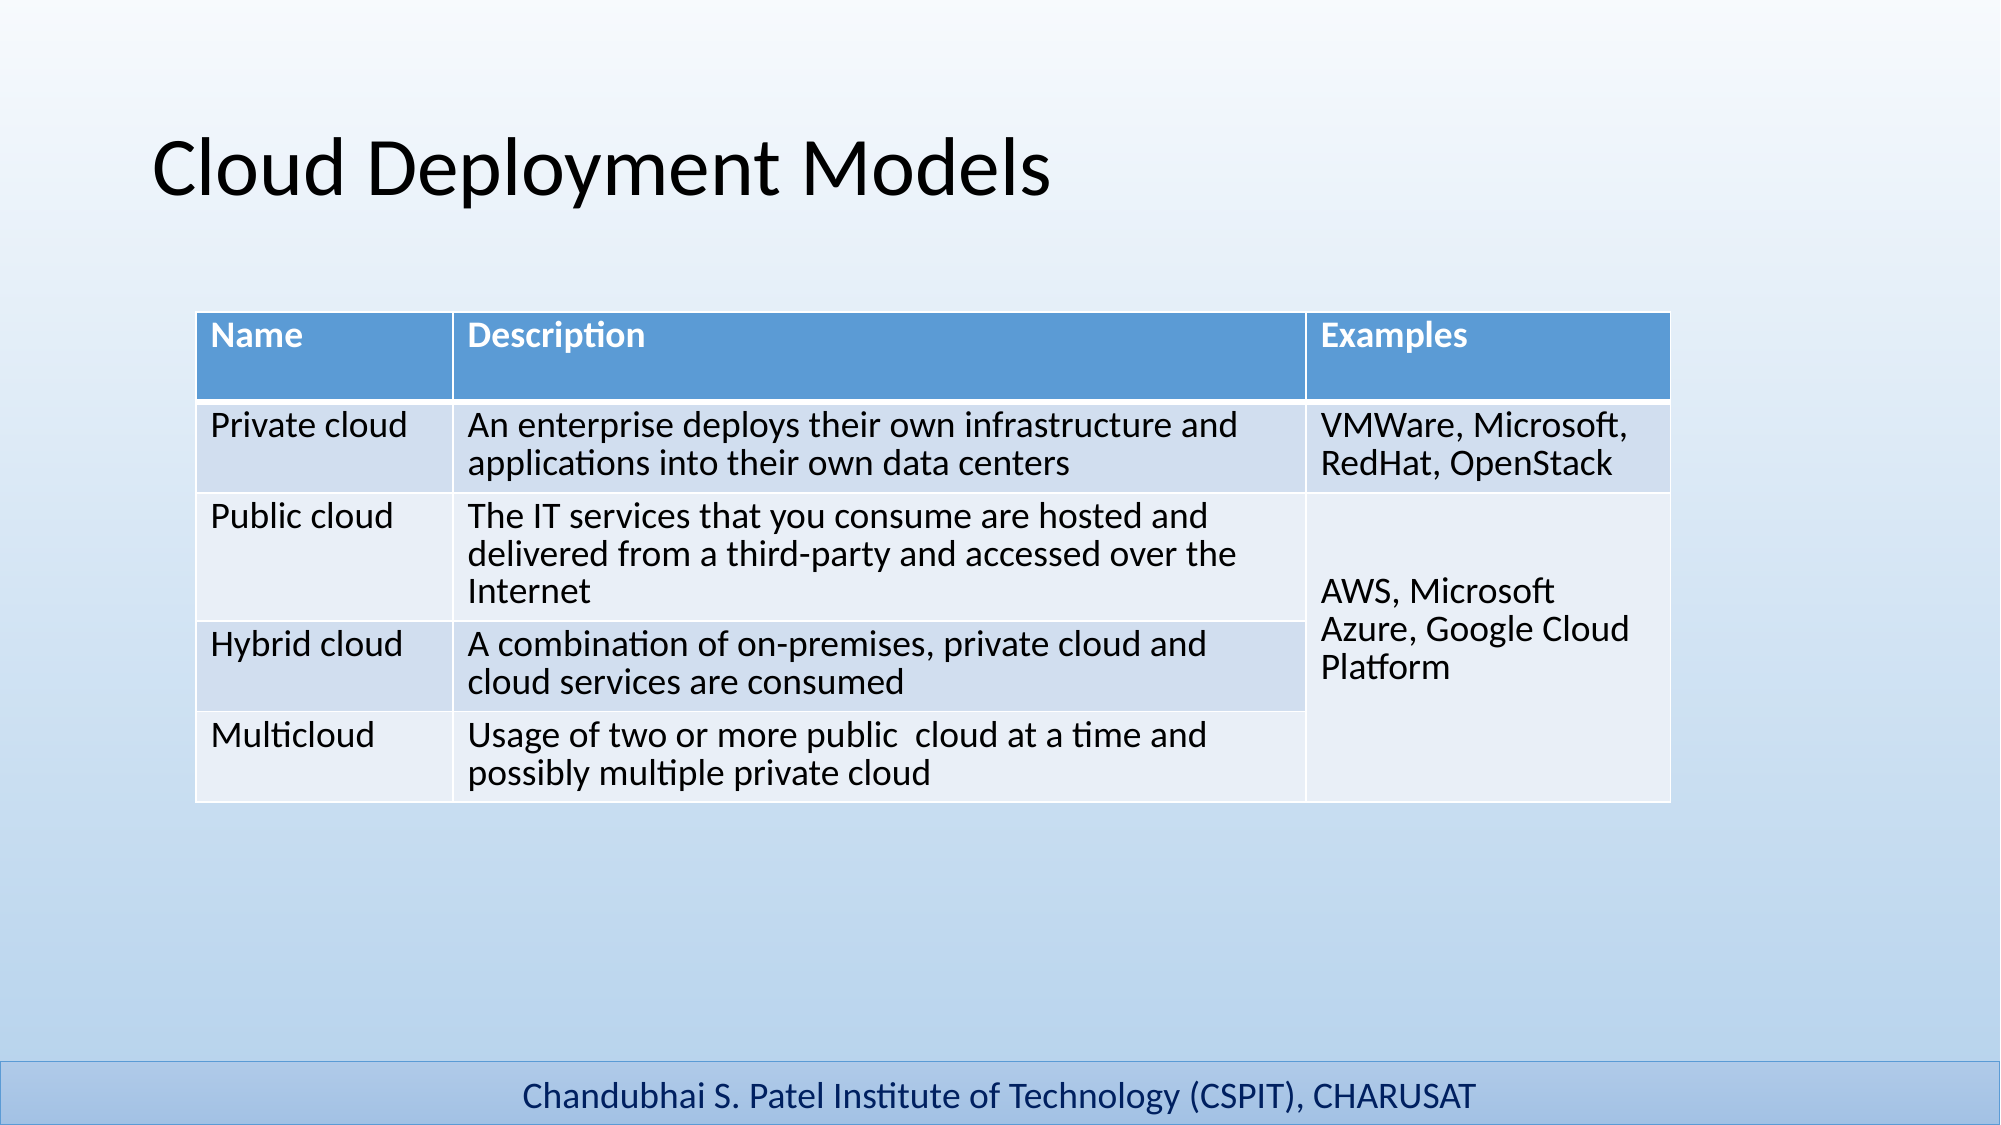

# Cloud Deployment Models
| Name | Description | Examples |
| --- | --- | --- |
| Private cloud | An enterprise deploys their own infrastructure and applications into their own data centers | VMWare, Microsoft, RedHat, OpenStack |
| Public cloud | The IT services that you consume are hosted and delivered from a third-party and accessed over the Internet | AWS, Microsoft Azure, Google Cloud Platform |
| Hybrid cloud | A combination of on-premises, private cloud and cloud services are consumed |  |
| Multicloud | Usage of two or more public cloud at a time and possibly multiple private cloud |  |
25